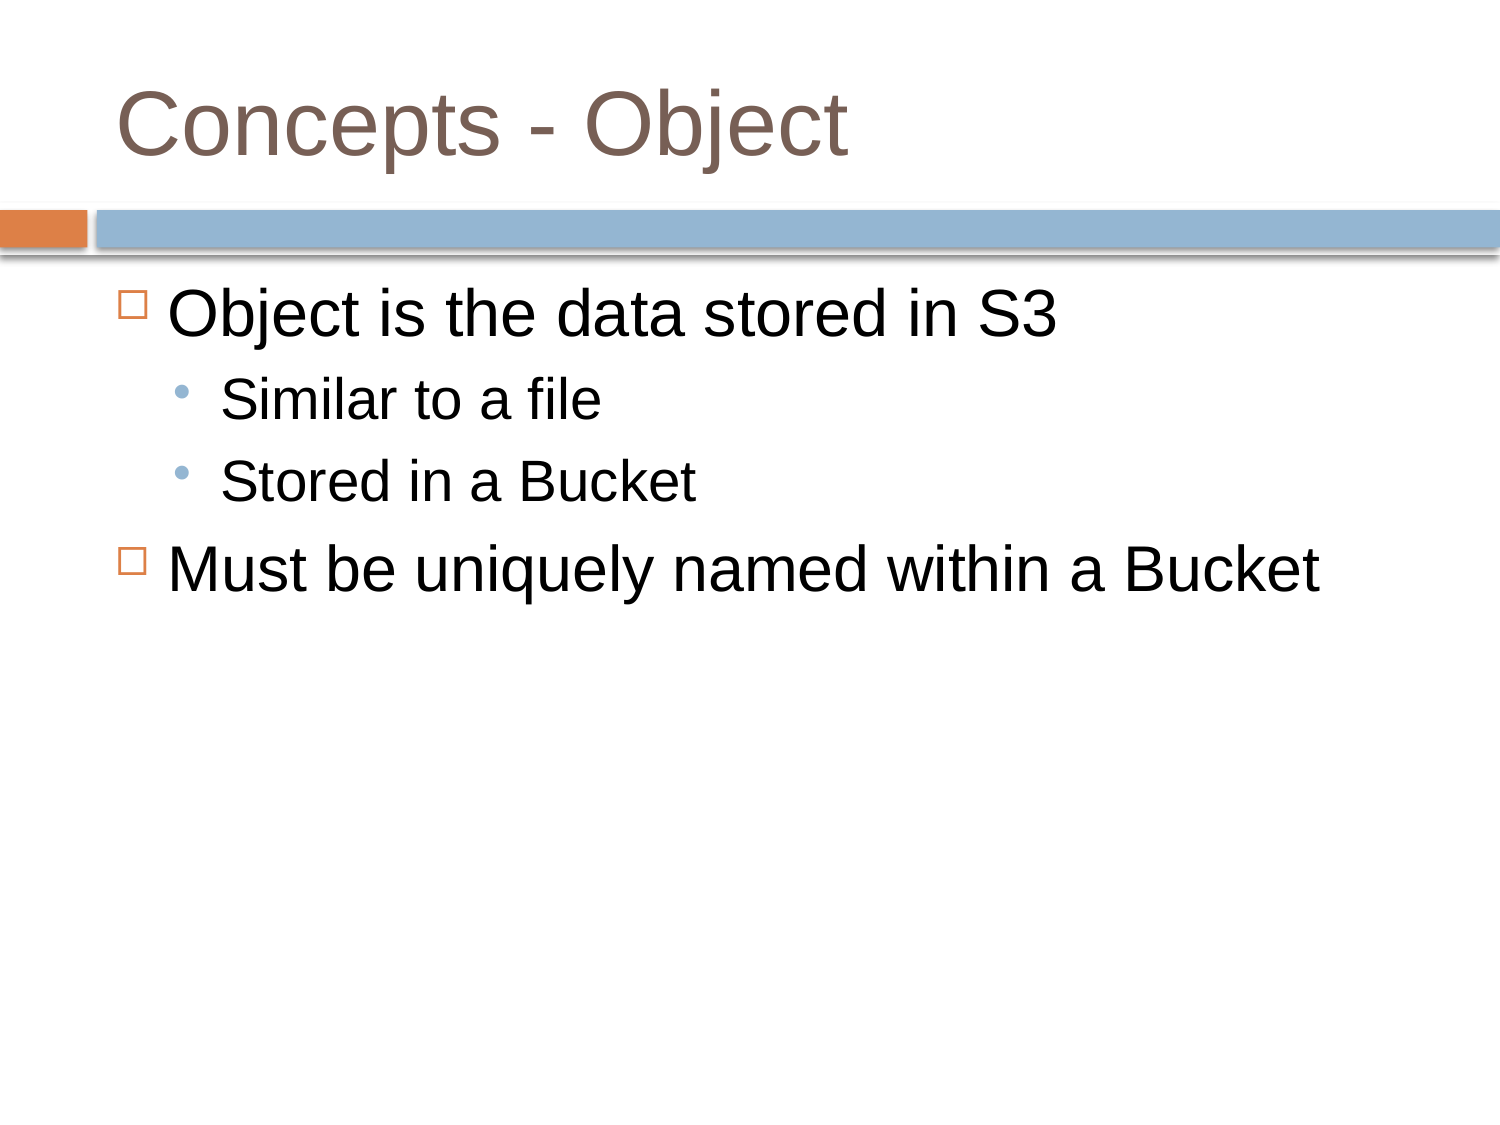

# Concepts - Object
Object is the data stored in S3
Similar to a file
Stored in a Bucket
Must be uniquely named within a Bucket